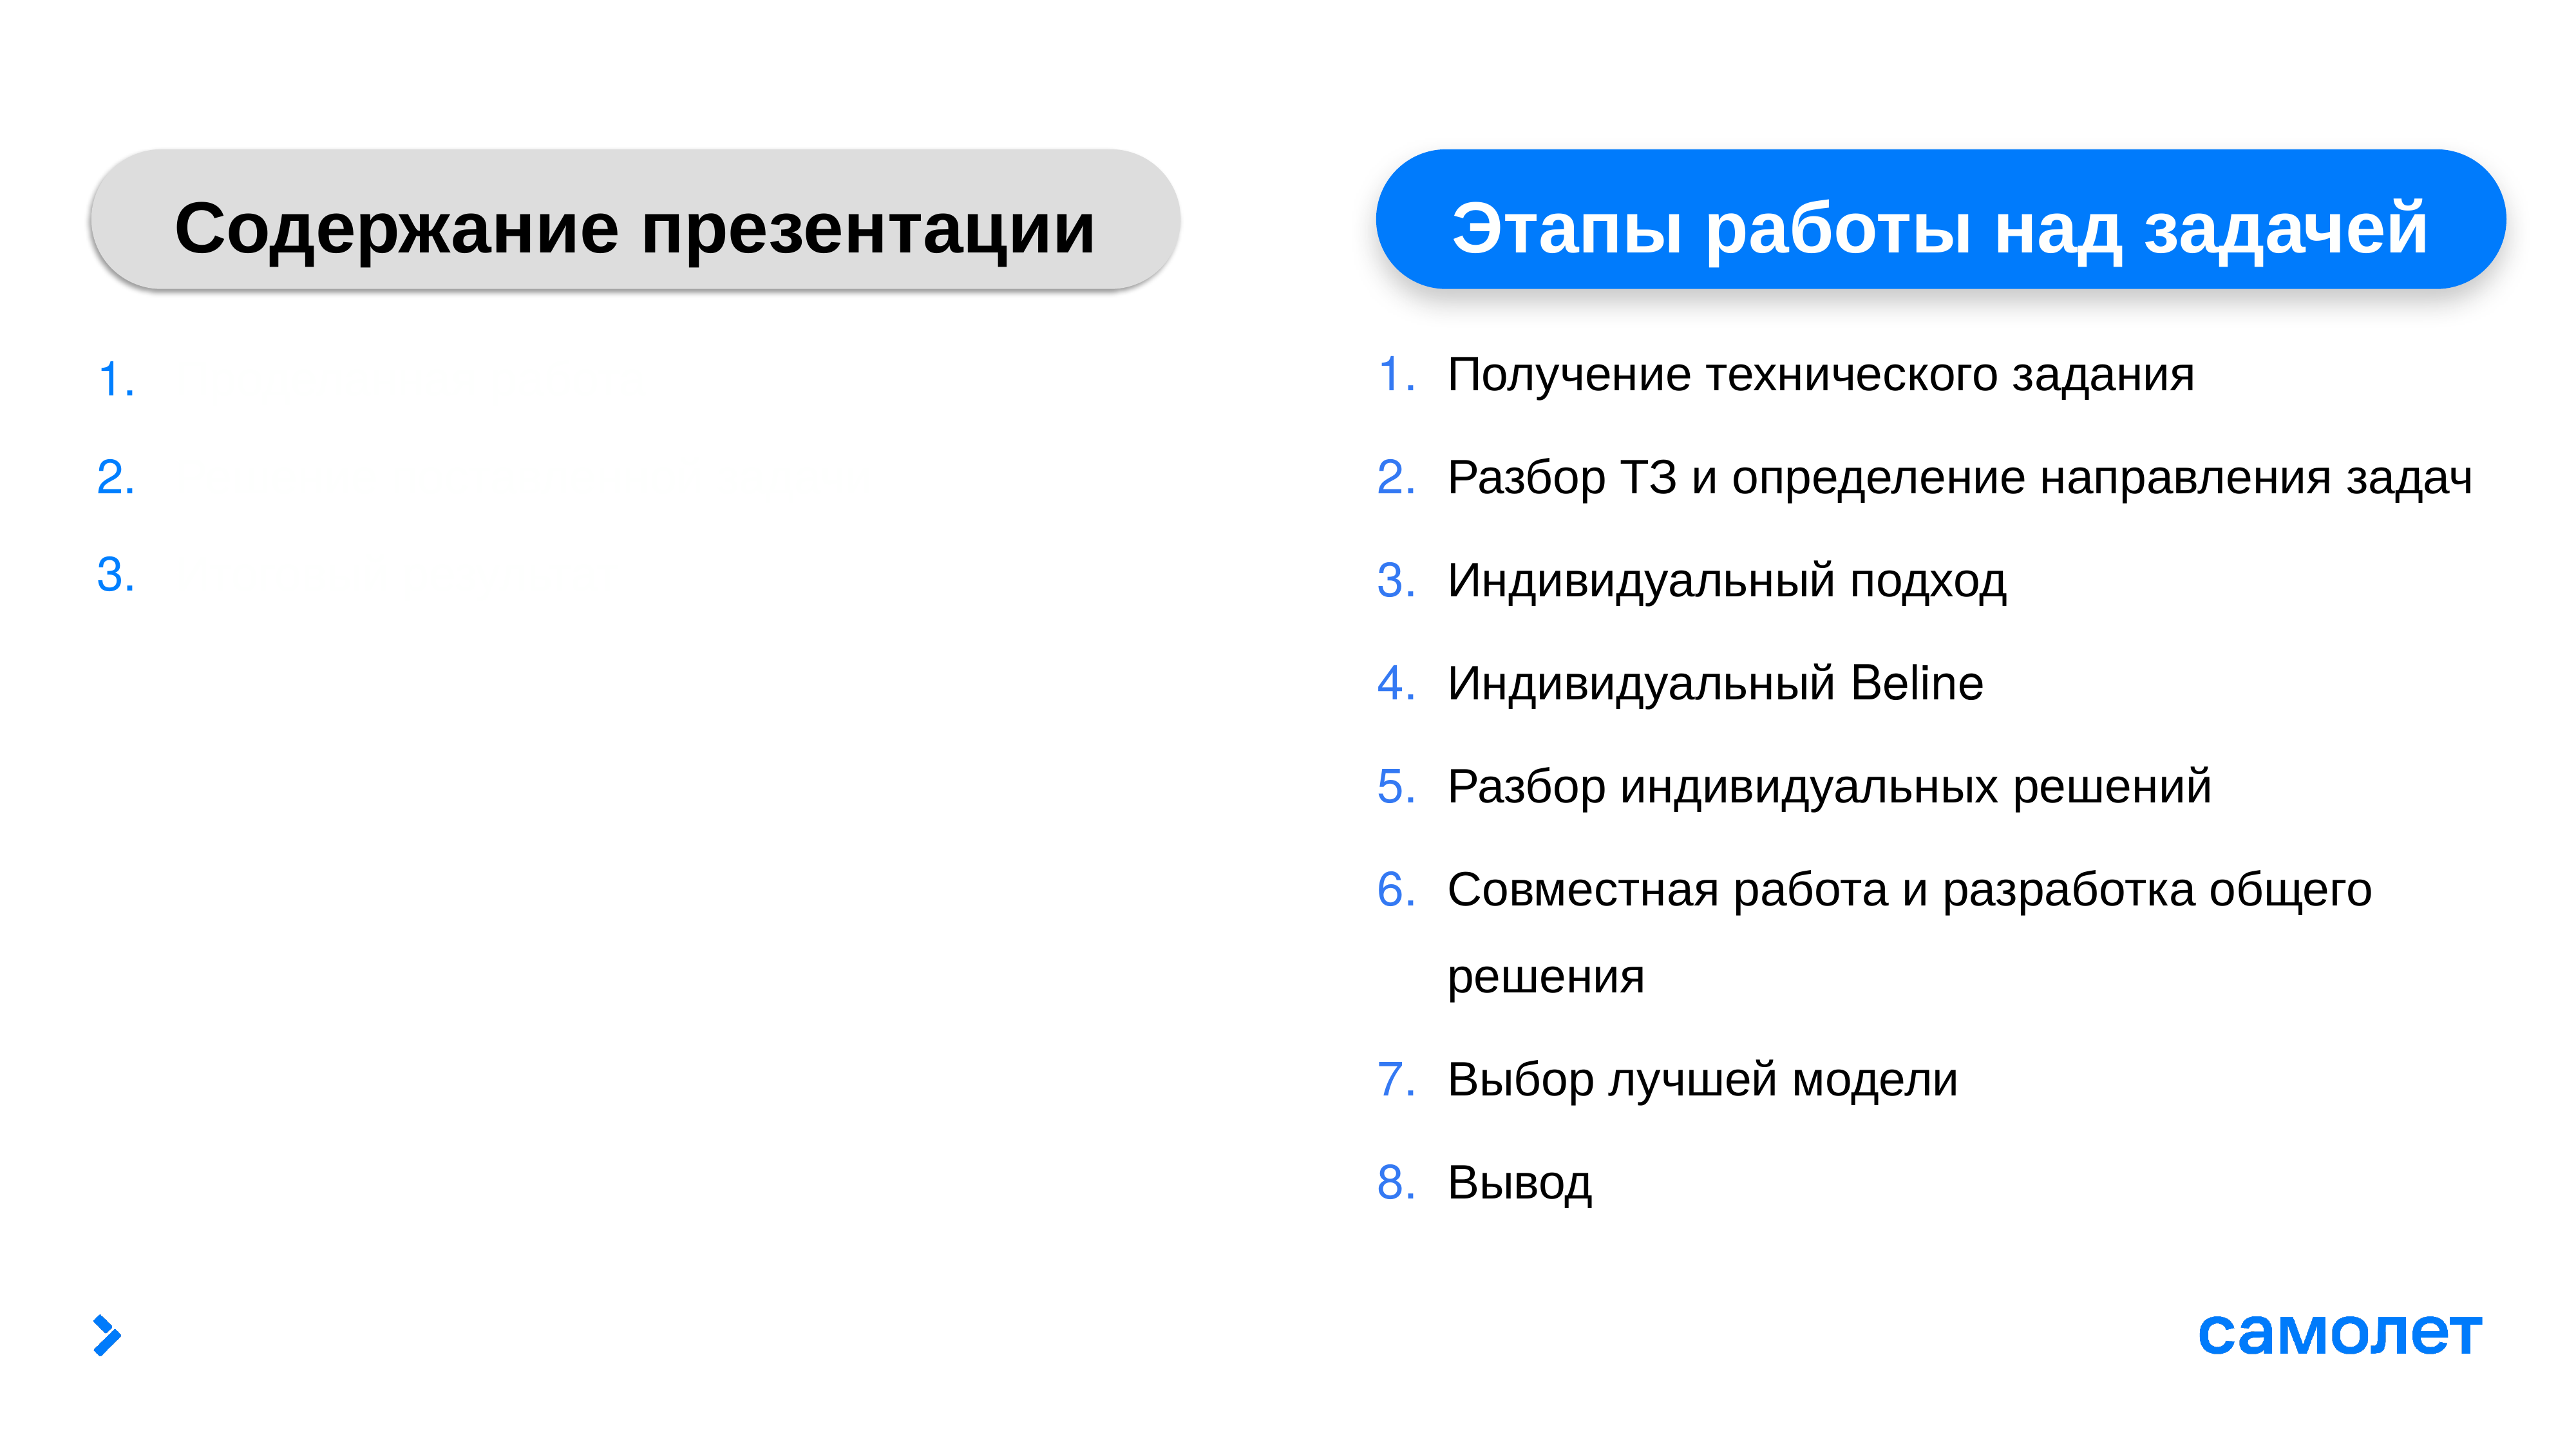

Этапы работы над задачей
Содержание презентации
Проделанная работа
Решение поставленной задачи
Итоговый результат
Получение технического задания
Разбор ТЗ и определение направления задач
Индивидуальный подход
Индивидуальный Beline
Разбор индивидуальных решений
Совместная работа и разработка общего решения
Выбор лучшей модели
Вывод